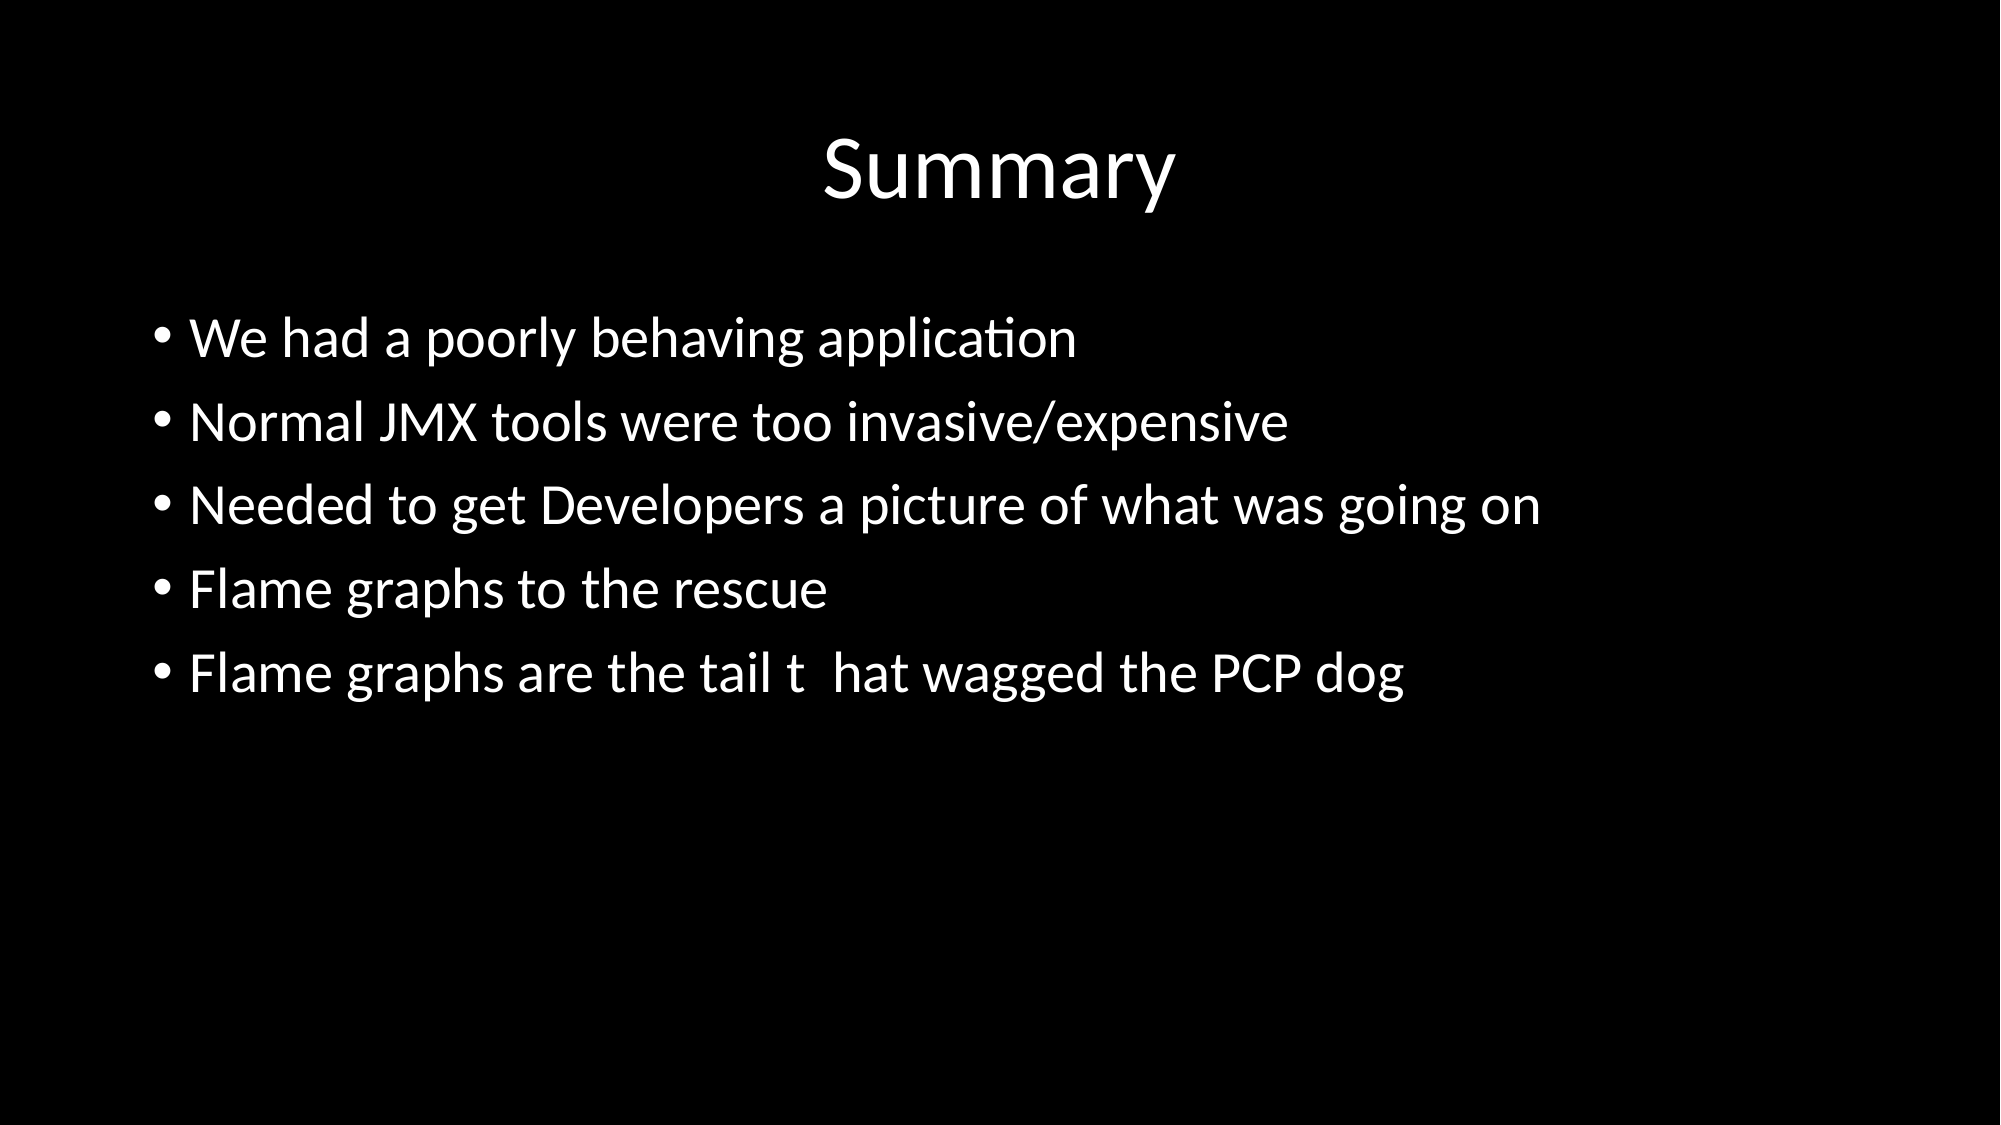

# Summary
We had a poorly behaving application
Normal JMX tools were too invasive/expensive
Needed to get Developers a picture of what was going on
Flame graphs to the rescue
Flame graphs are the tail t  hat wagged the PCP dog